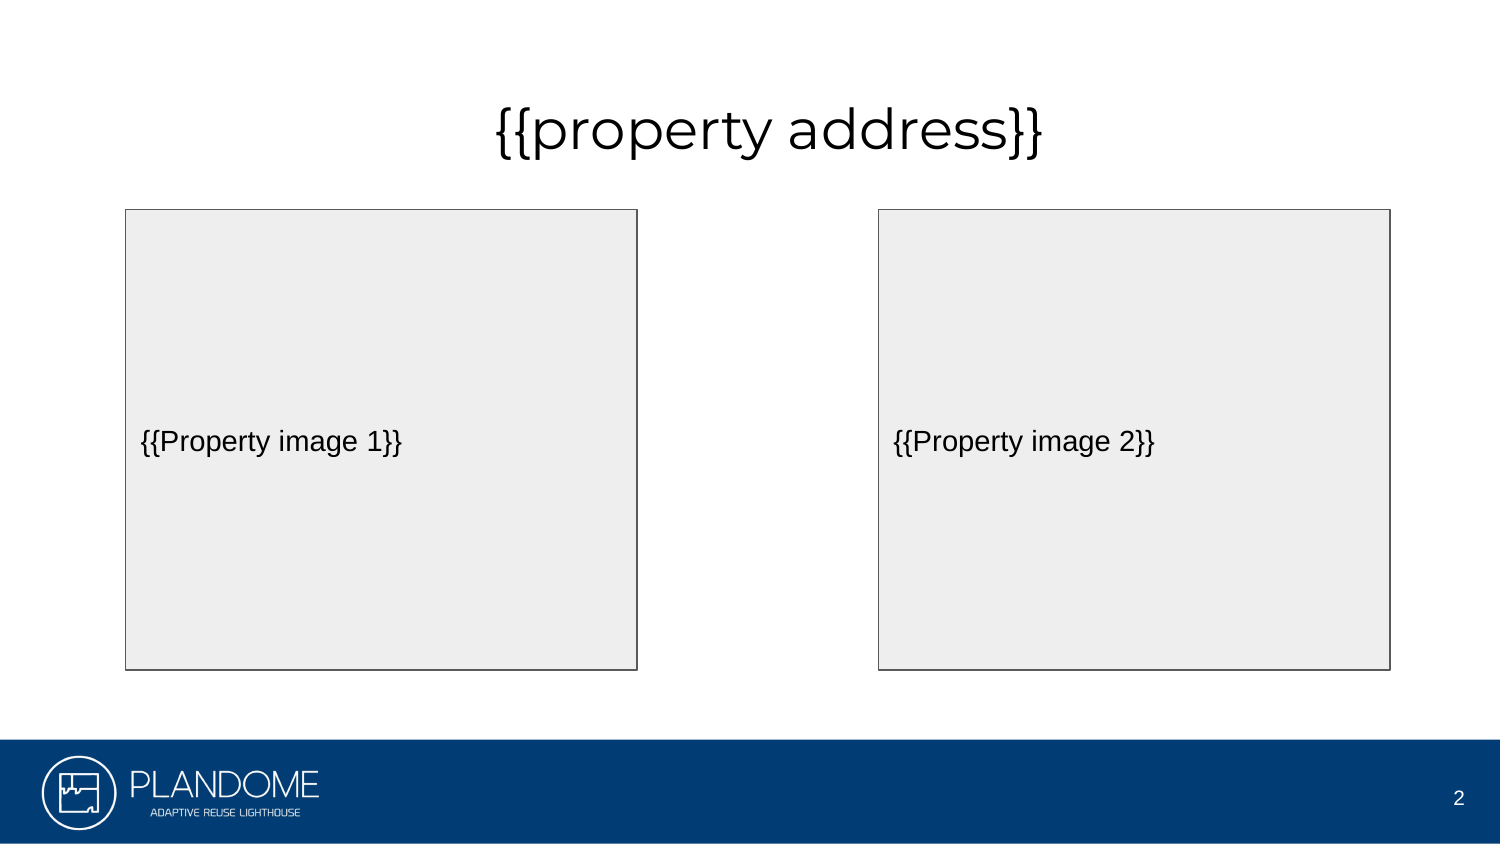

{{property address}}
{{Property image 1}}
{{Property image 2}}
2